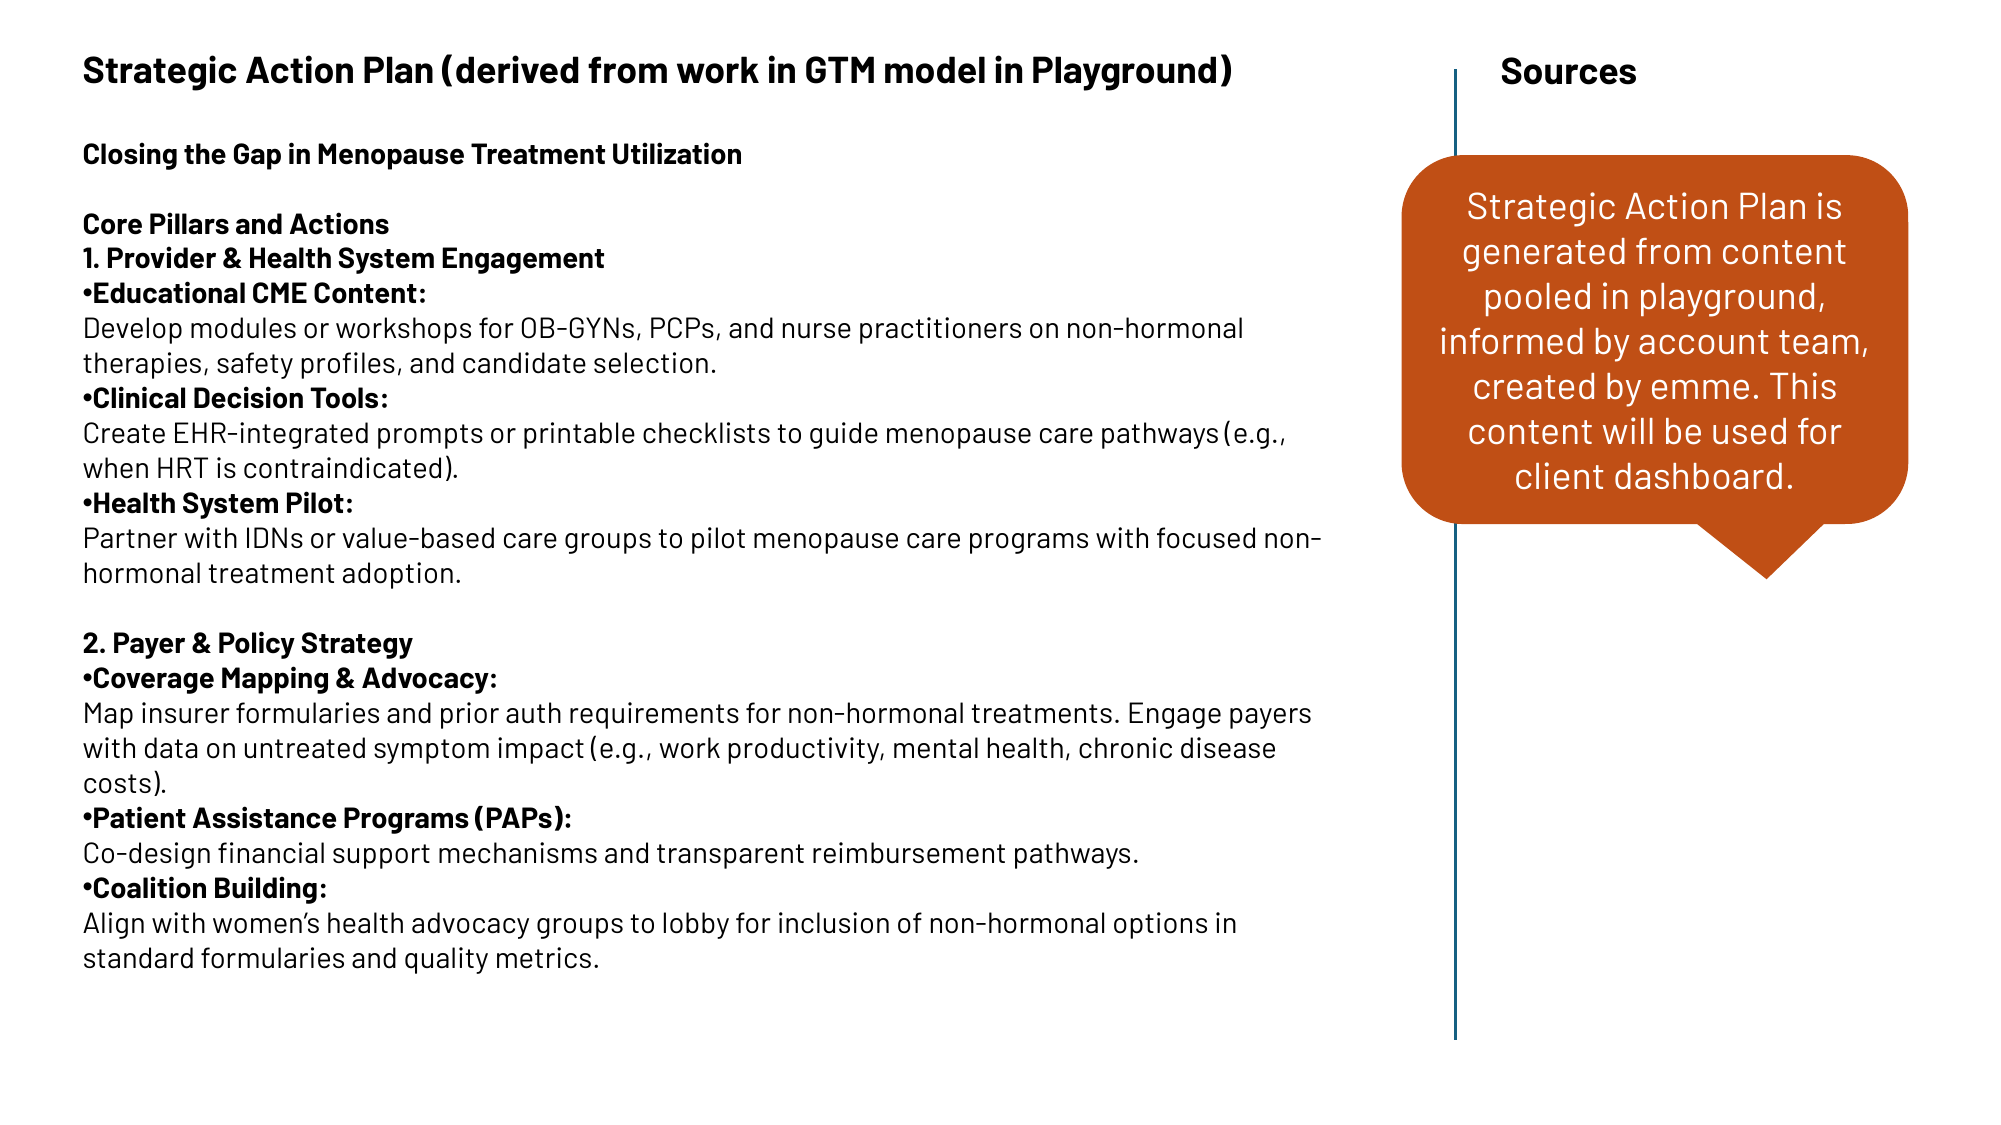

Strategic Action Plan (derived from work in GTM model in Playground)
Sources
Closing the Gap in Menopause Treatment Utilization

Core Pillars and Actions
1. Provider & Health System Engagement
Educational CME Content:
Develop modules or workshops for OB-GYNs, PCPs, and nurse practitioners on non-hormonal therapies, safety profiles, and candidate selection.
Clinical Decision Tools:
Create EHR-integrated prompts or printable checklists to guide menopause care pathways (e.g., when HRT is contraindicated).
Health System Pilot:
Partner with IDNs or value-based care groups to pilot menopause care programs with focused non-hormonal treatment adoption.

2. Payer & Policy Strategy
Coverage Mapping & Advocacy:
Map insurer formularies and prior auth requirements for non-hormonal treatments. Engage payers with data on untreated symptom impact (e.g., work productivity, mental health, chronic disease costs).
Patient Assistance Programs (PAPs):
Co-design financial support mechanisms and transparent reimbursement pathways.
Coalition Building:
Align with women’s health advocacy groups to lobby for inclusion of non-hormonal options in standard formularies and quality metrics.
Strategic Action Plan is generated from content pooled in playground, informed by account team, created by emme. This content will be used for client dashboard.